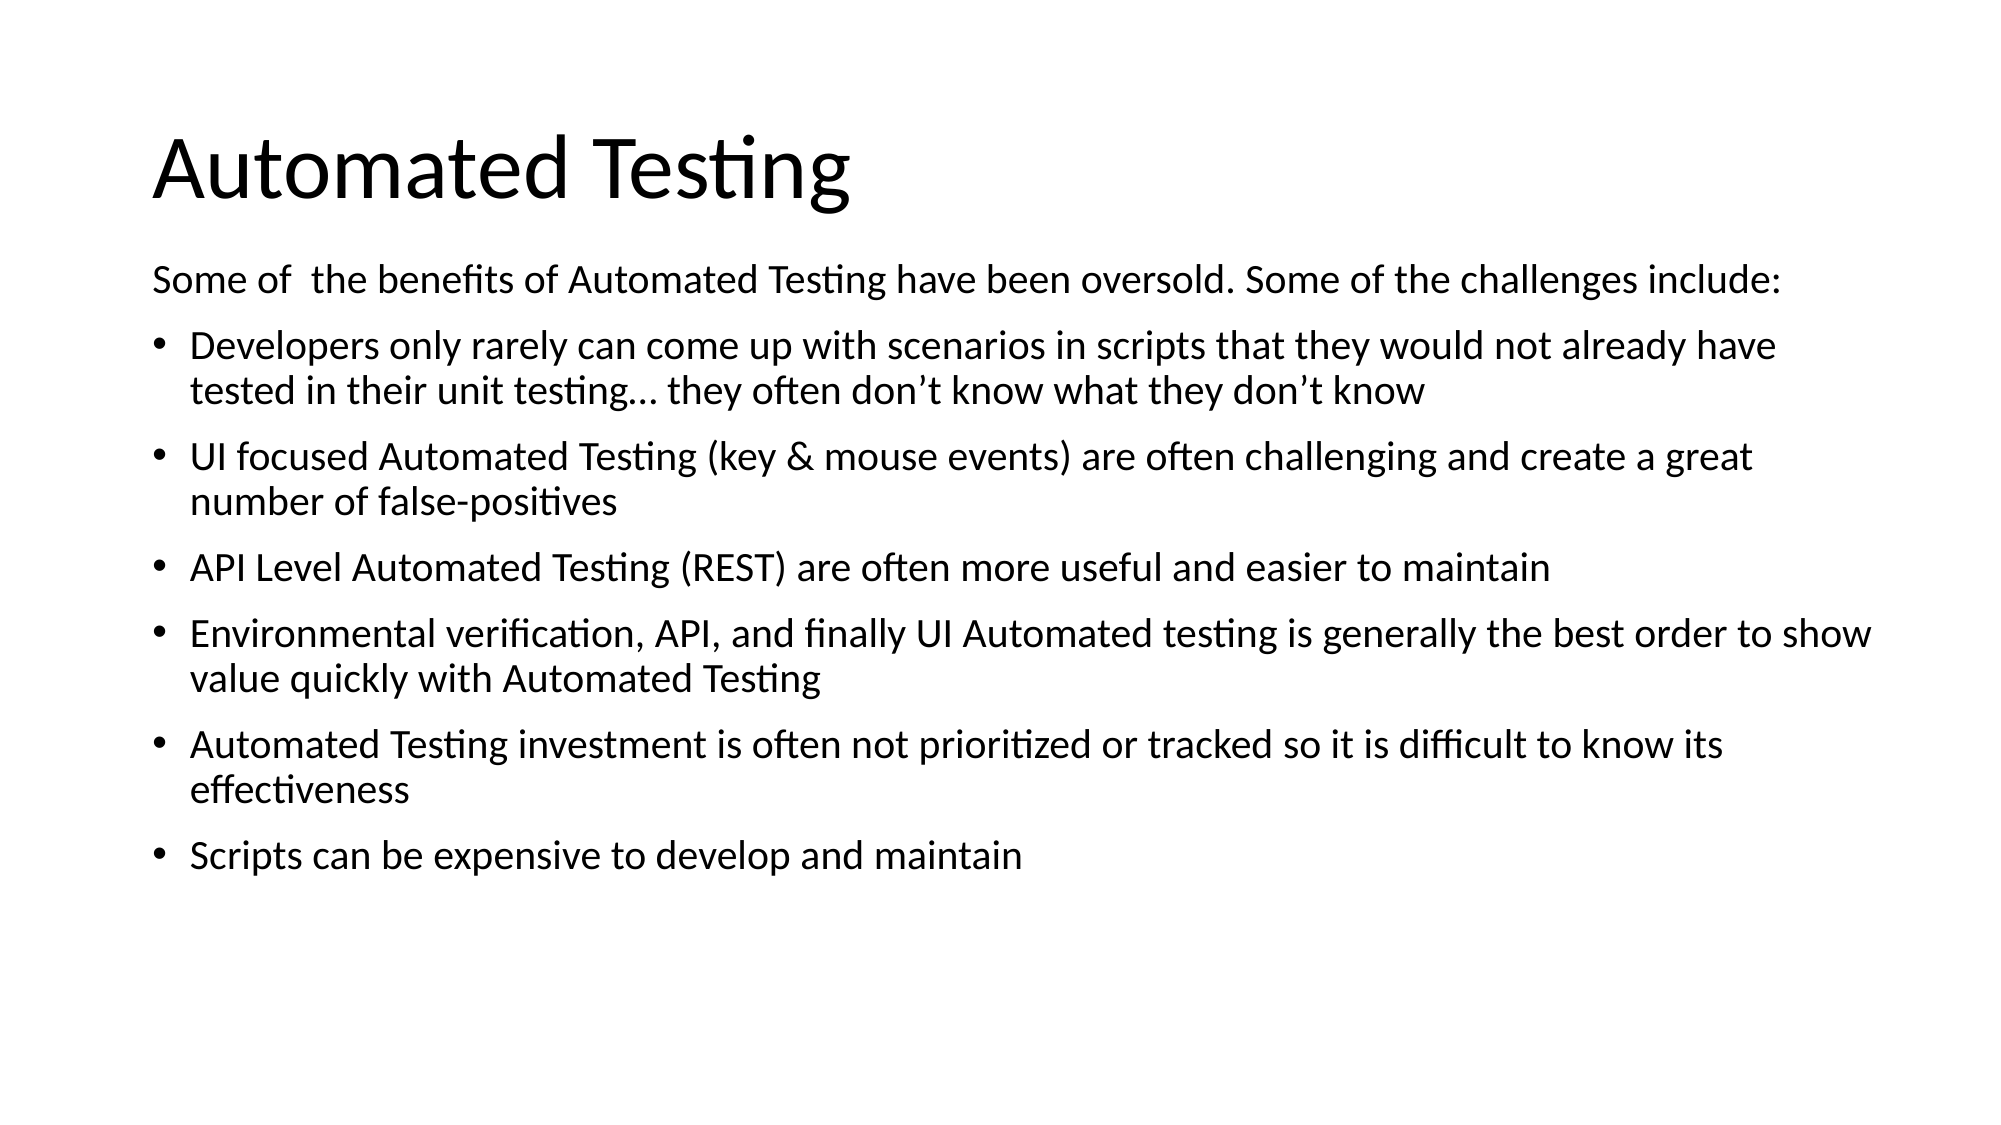

Unit testing can be done in two ways − manual testing and automated testing.
# Automated Testing
Some of  the benefits of Automated Testing have been oversold. Some of the challenges include:
Developers only rarely can come up with scenarios in scripts that they would not already have tested in their unit testing… they often don’t know what they don’t know
UI focused Automated Testing (key & mouse events) are often challenging and create a great number of false-positives
API Level Automated Testing (REST) are often more useful and easier to maintain
Environmental verification, API, and finally UI Automated testing is generally the best order to show value quickly with Automated Testing
Automated Testing investment is often not prioritized or tracked so it is difficult to know its effectiveness
Scripts can be expensive to develop and maintain